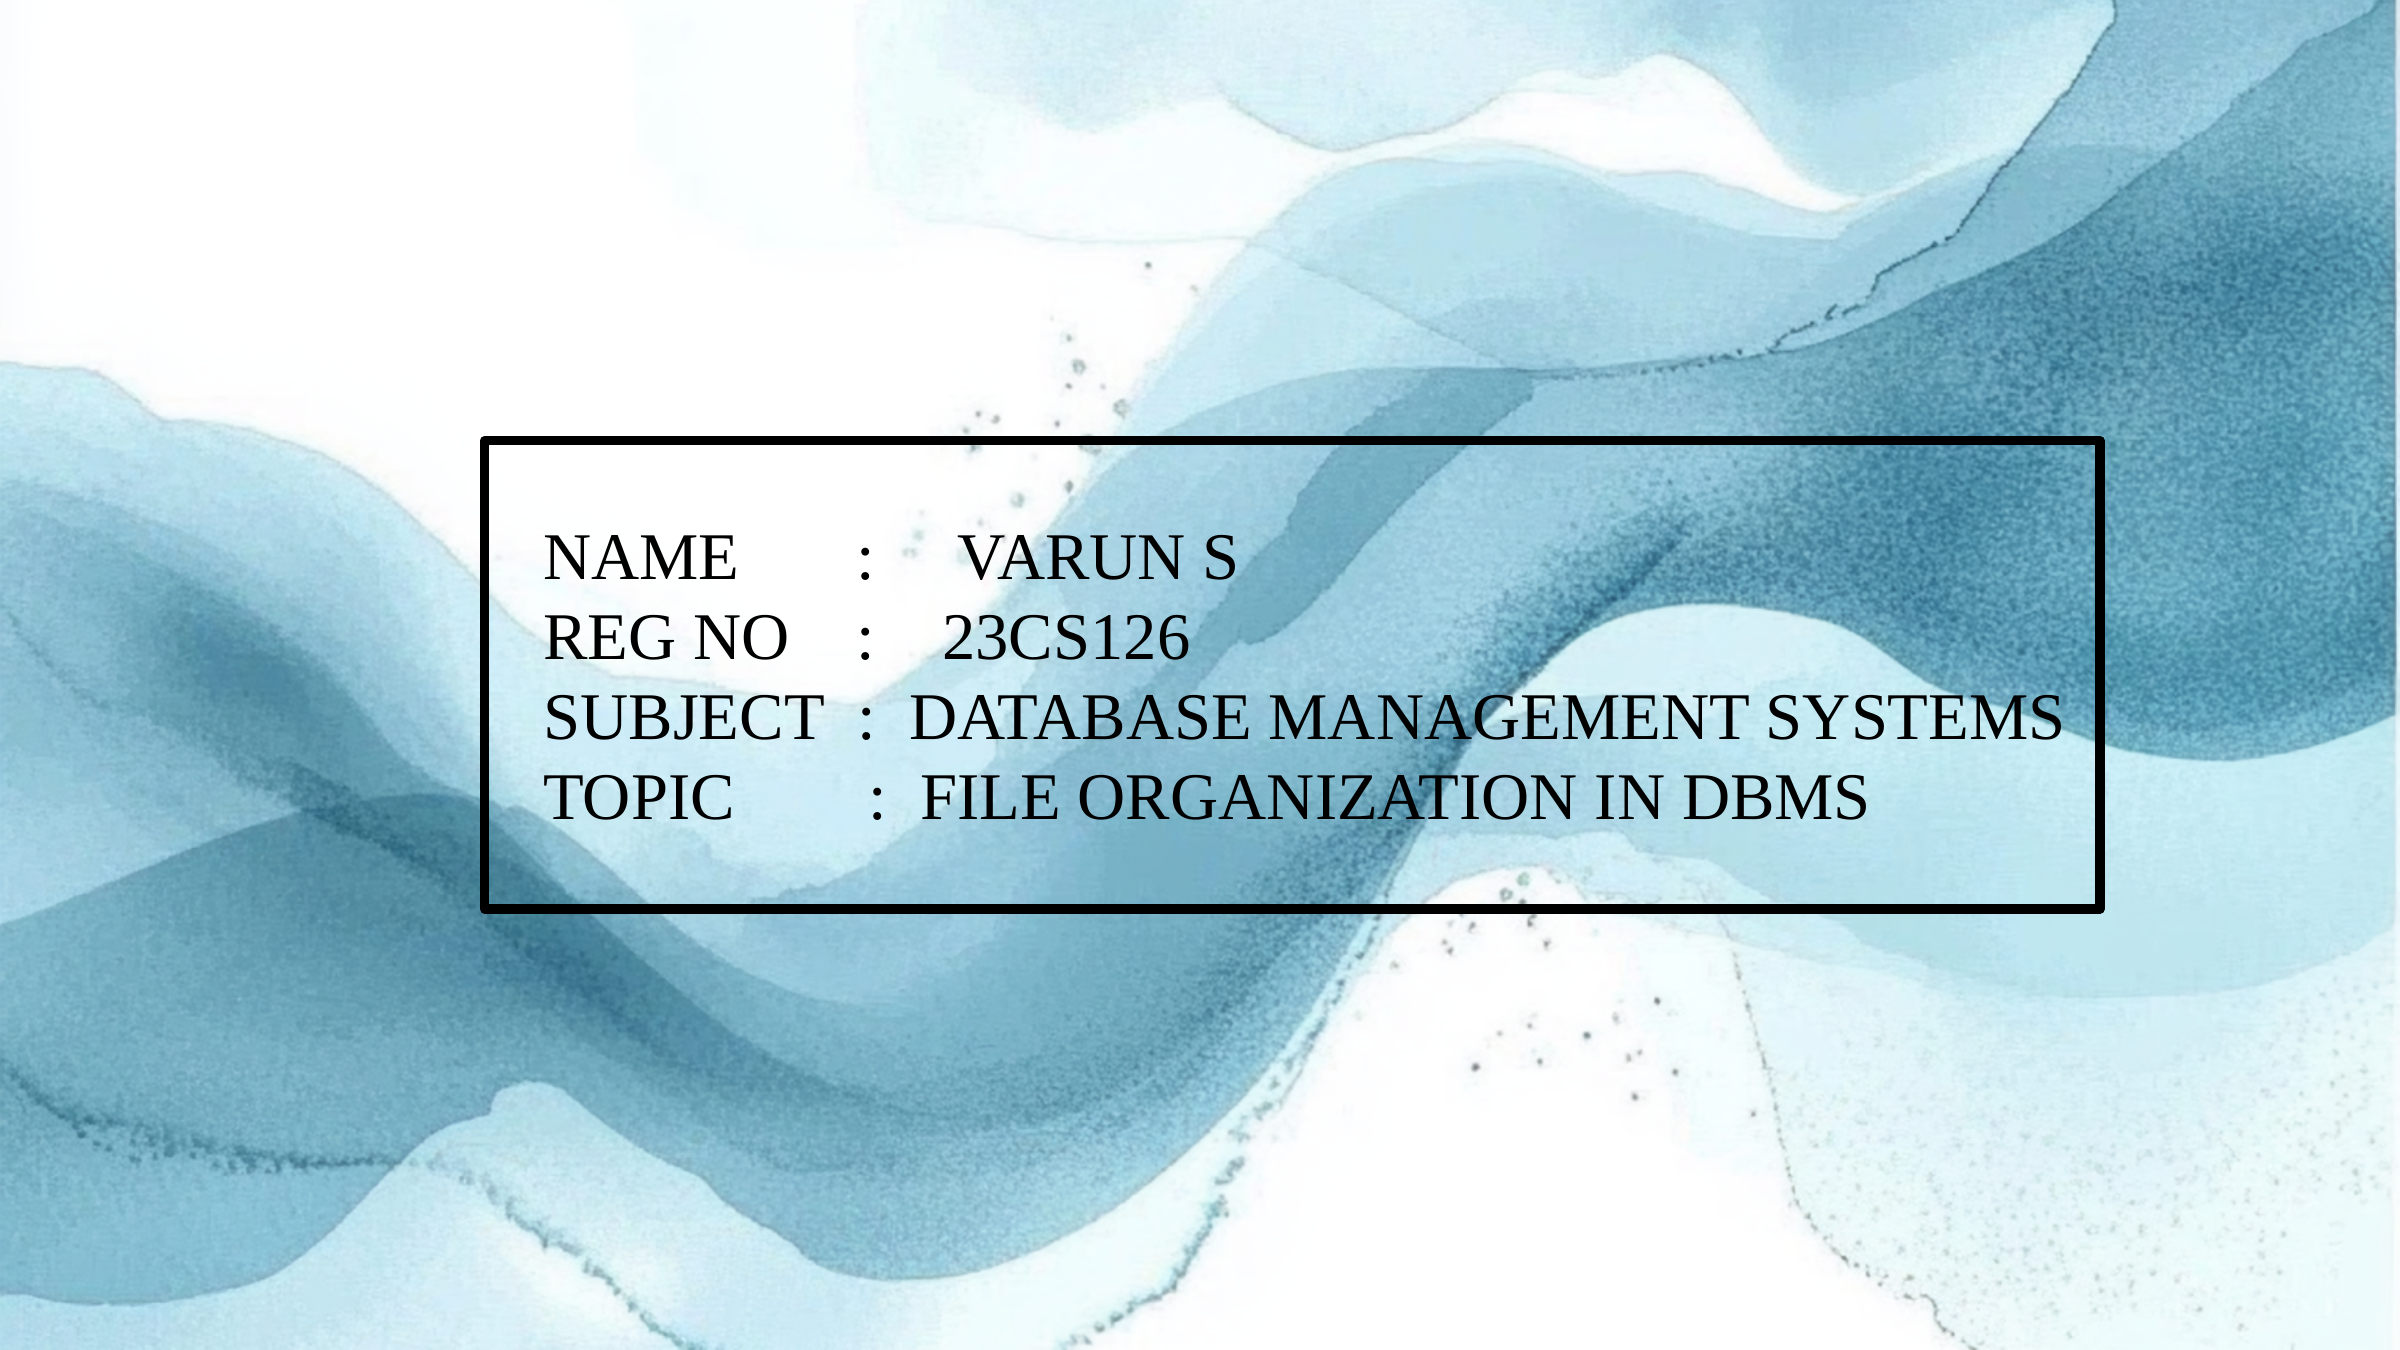

NAME       :     VARUN S
REG NO    :    23CS126
SUBJECT  :  DATABASE MANAGEMENT SYSTEMS
TOPIC        :  FILE ORGANIZATION IN DBMS